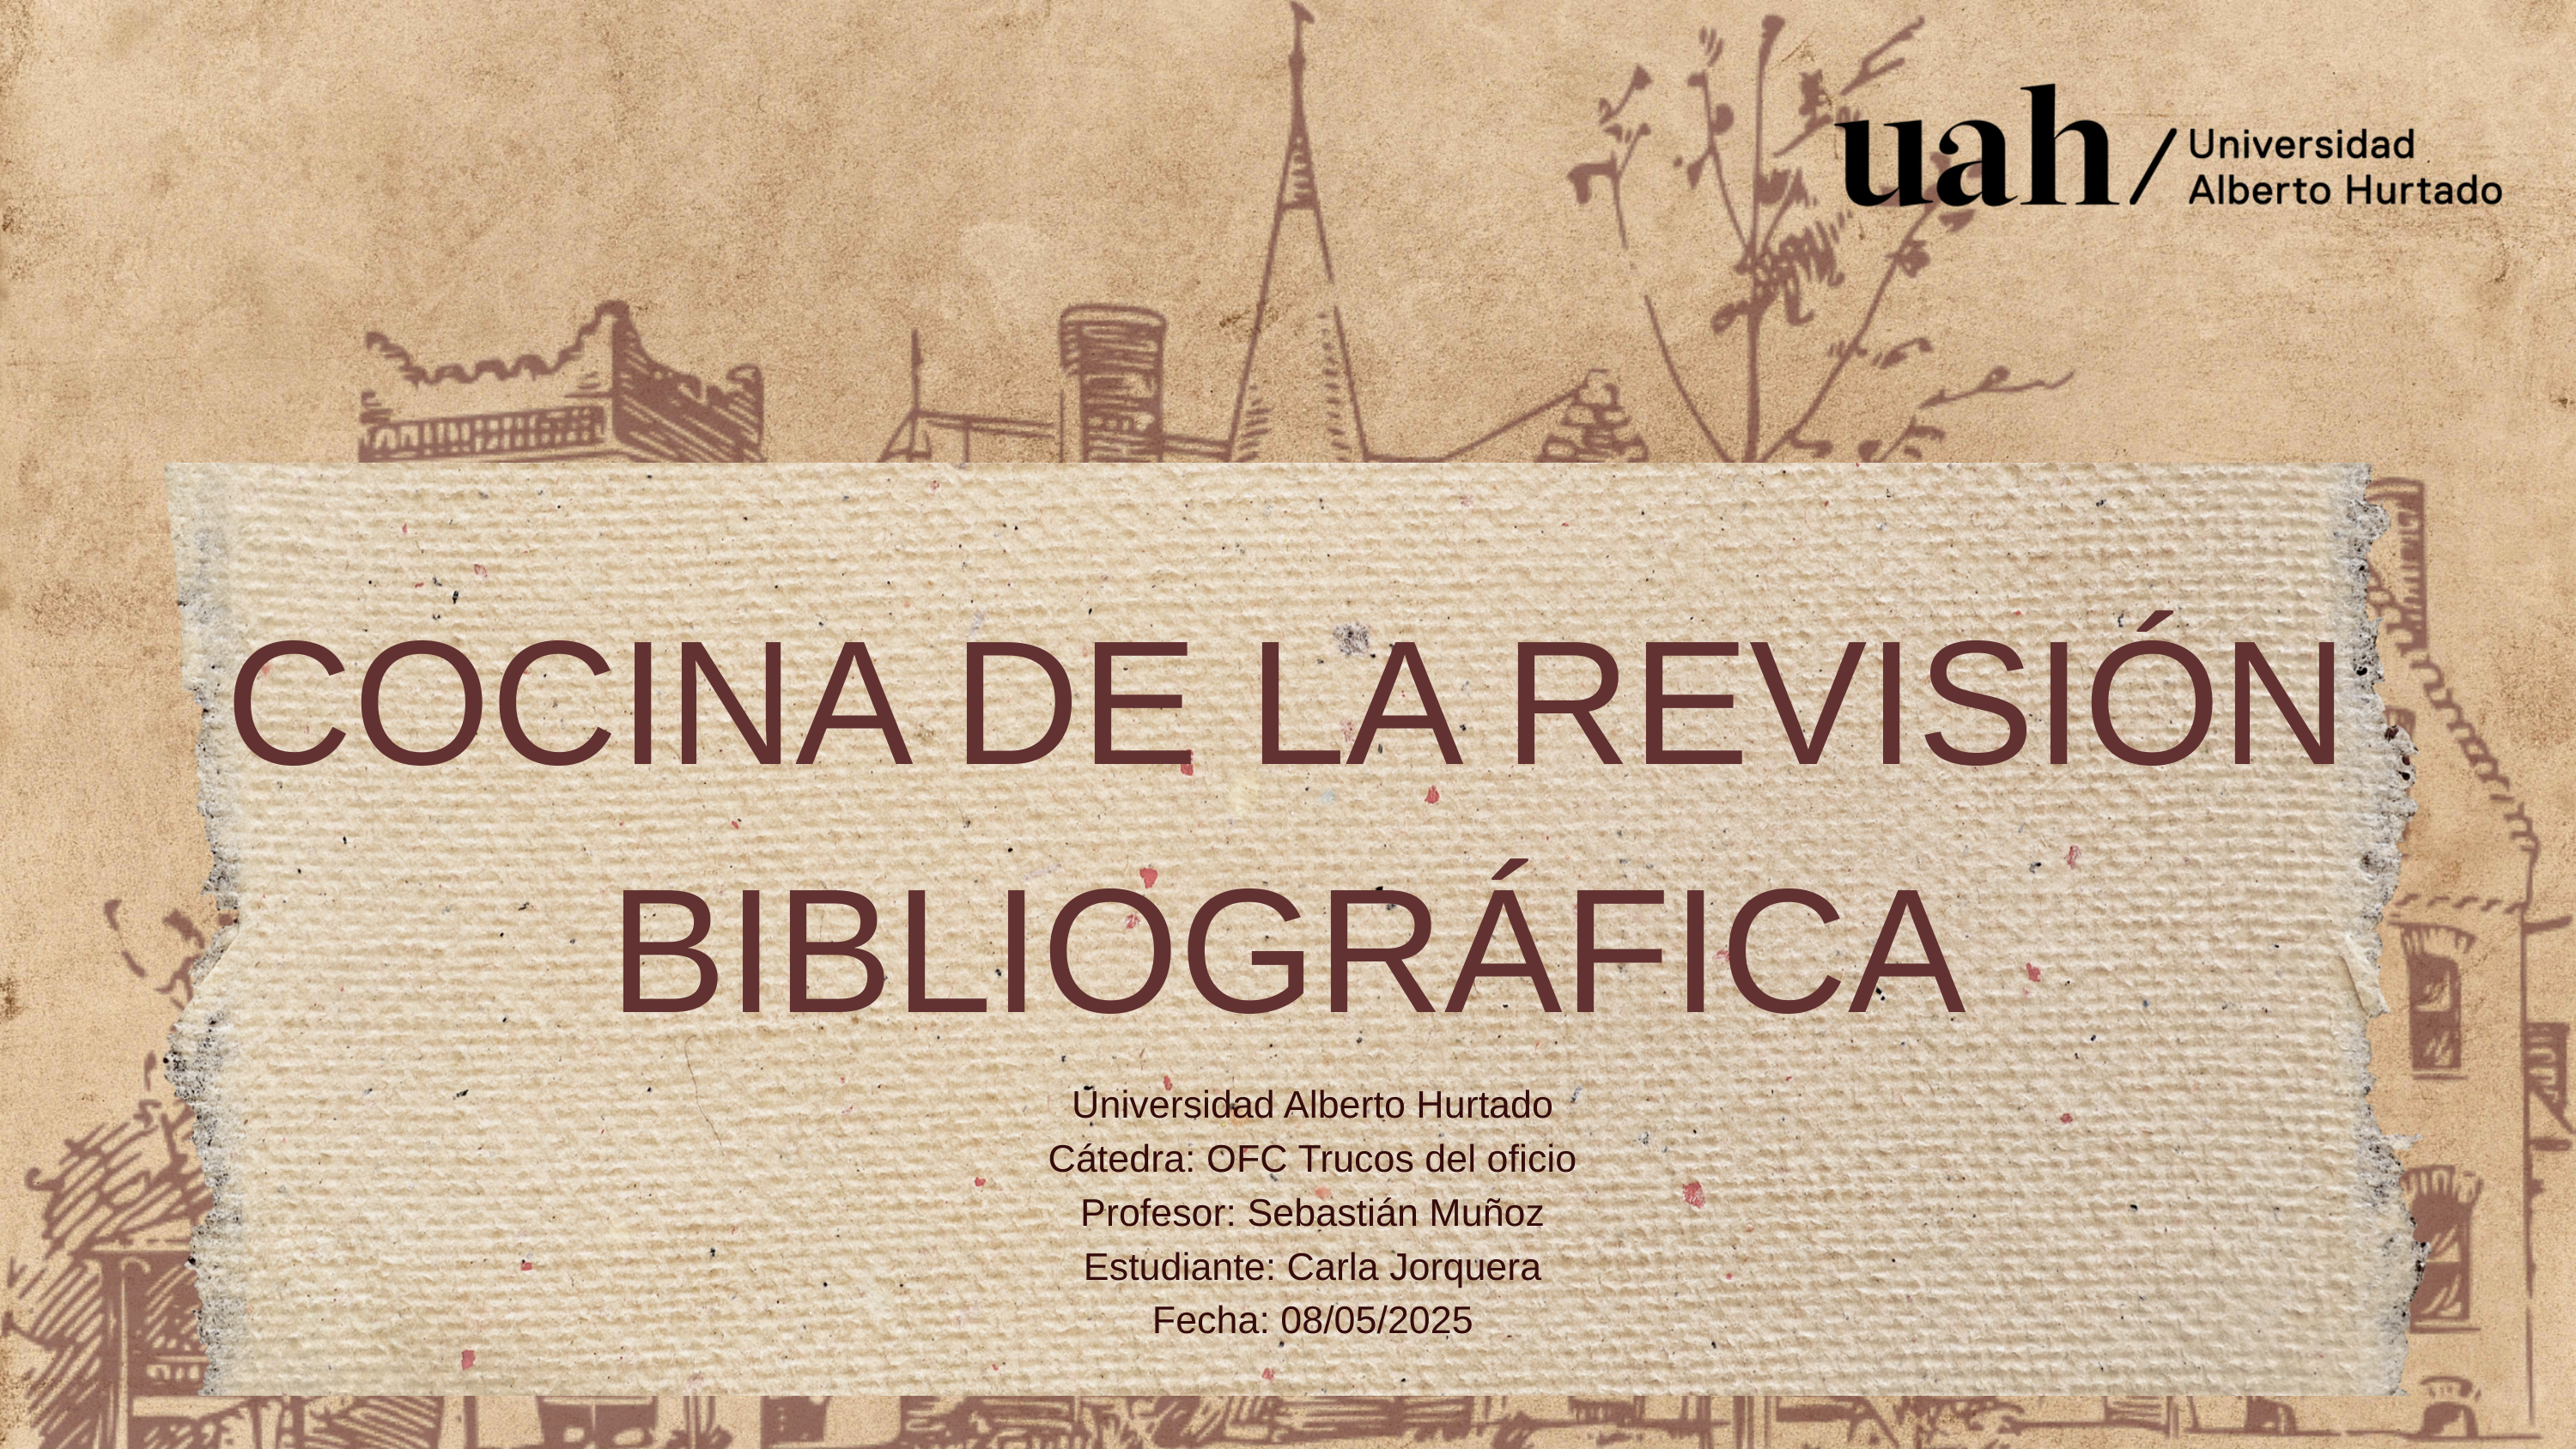

COCINA DE LA REVISIÓN BIBLIOGRÁFICA
Universidad Alberto Hurtado
Cátedra: OFC Trucos del oficio
Profesor: Sebastián Muñoz
Estudiante: Carla Jorquera
Fecha: 08/05/2025